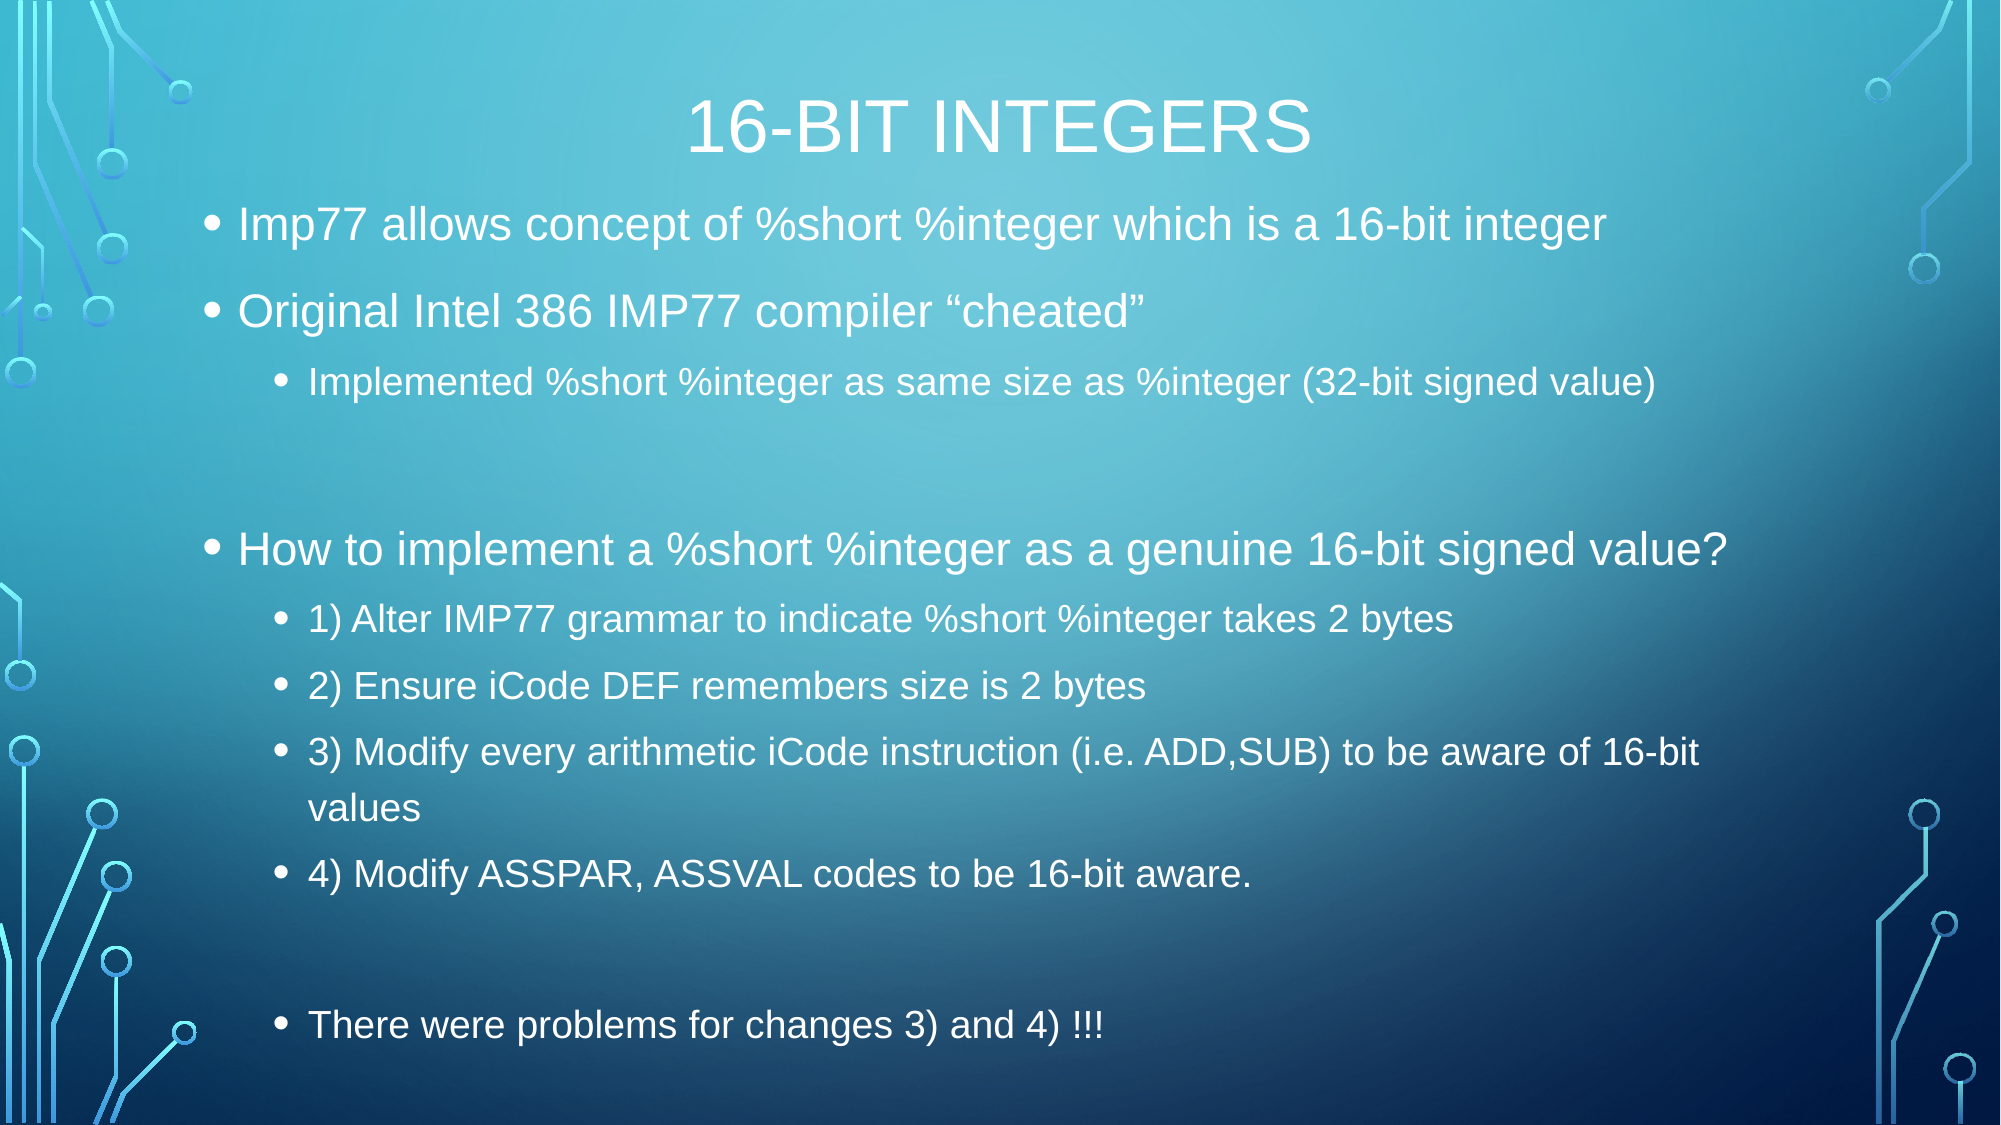

# 16-BIT INTEGERS
Imp77 allows concept of %short %integer which is a 16-bit integer
Original Intel 386 IMP77 compiler “cheated”
Implemented %short %integer as same size as %integer (32-bit signed value)

How to implement a %short %integer as a genuine 16-bit signed value?
1) Alter IMP77 grammar to indicate %short %integer takes 2 bytes
2) Ensure iCode DEF remembers size is 2 bytes
3) Modify every arithmetic iCode instruction (i.e. ADD,SUB) to be aware of 16-bit values
4) Modify ASSPAR, ASSVAL codes to be 16-bit aware.

There were problems for changes 3) and 4) !!!